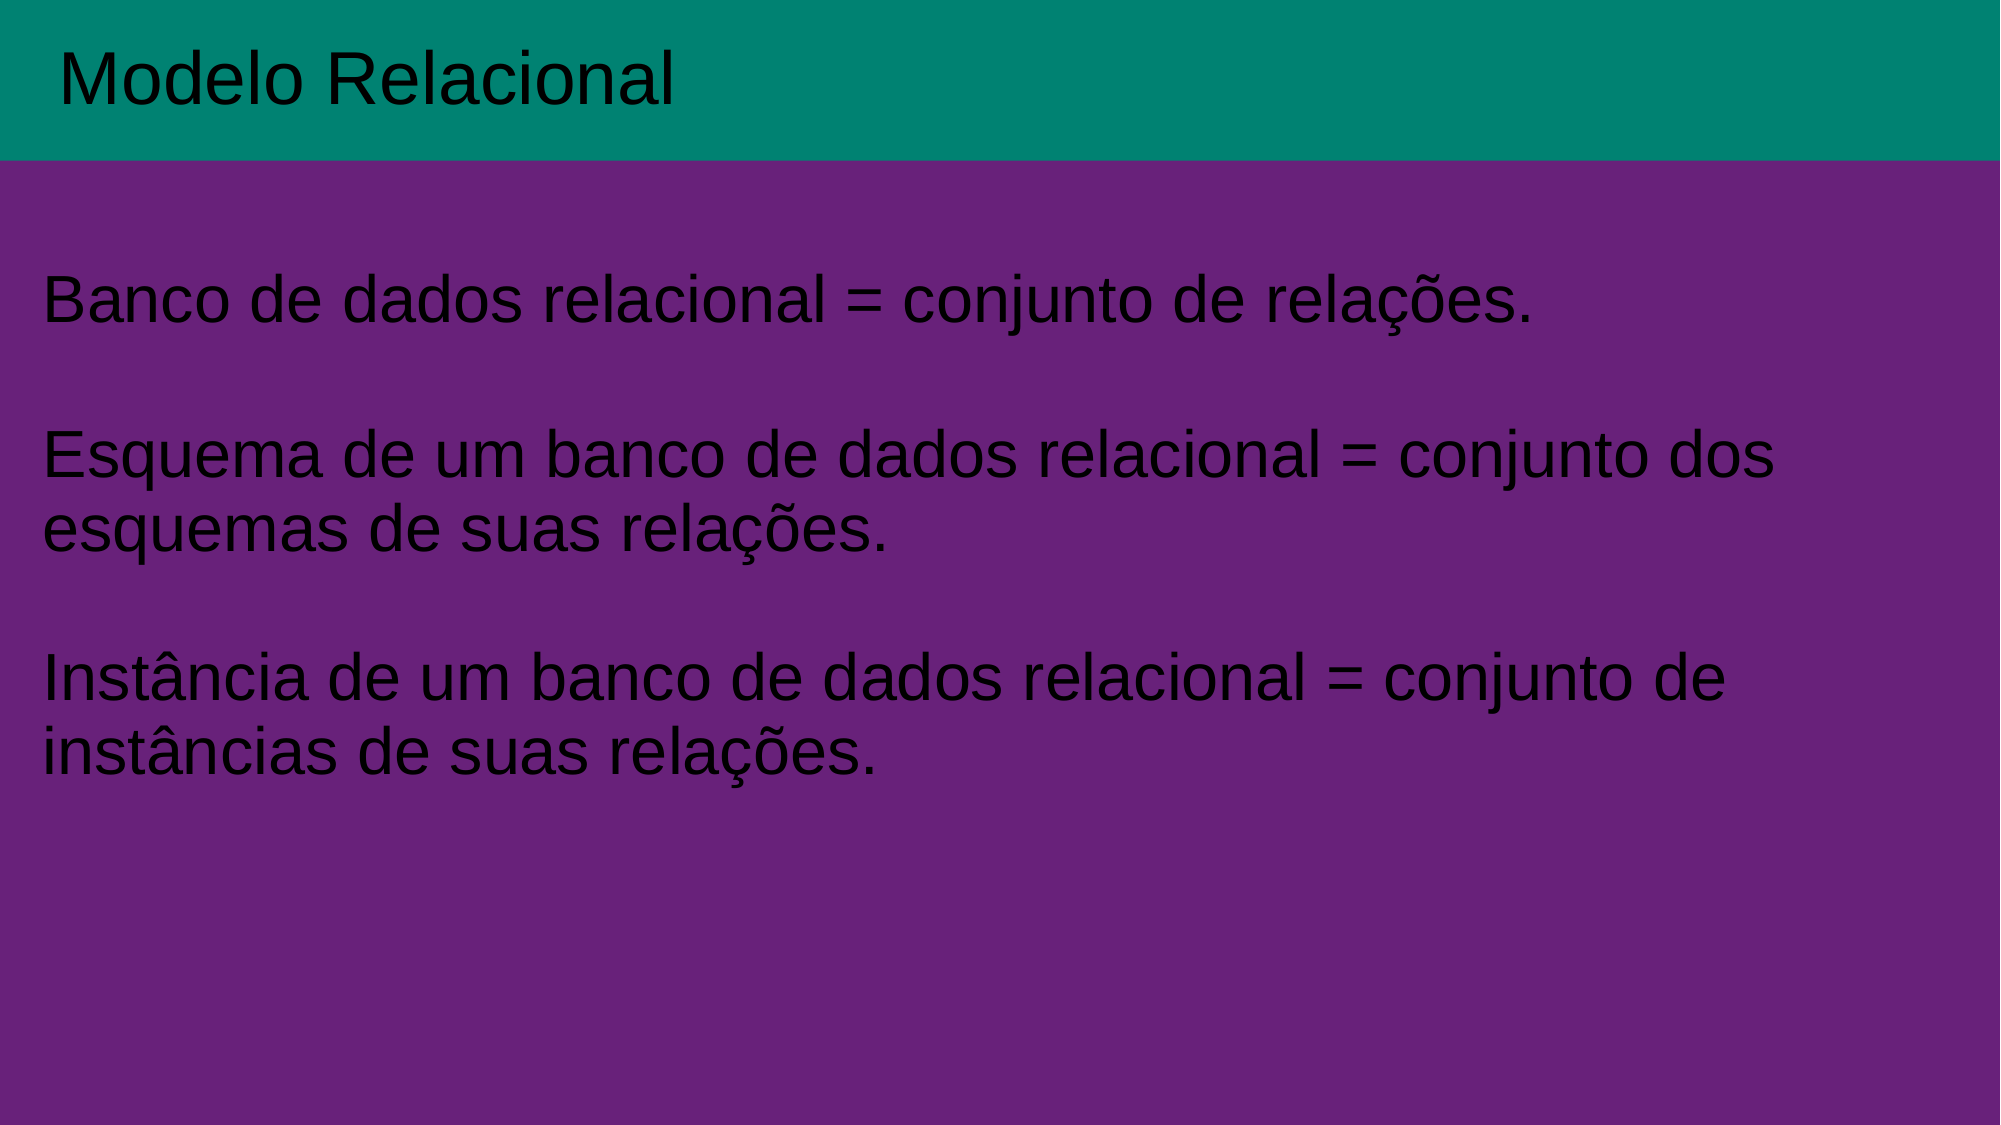

Modelo Relacional
Banco de dados relacional = conjunto de relações.
Esquema de um banco de dados relacional = conjunto dos esquemas de suas relações.
Instância de um banco de dados relacional = conjunto de instâncias de suas relações.